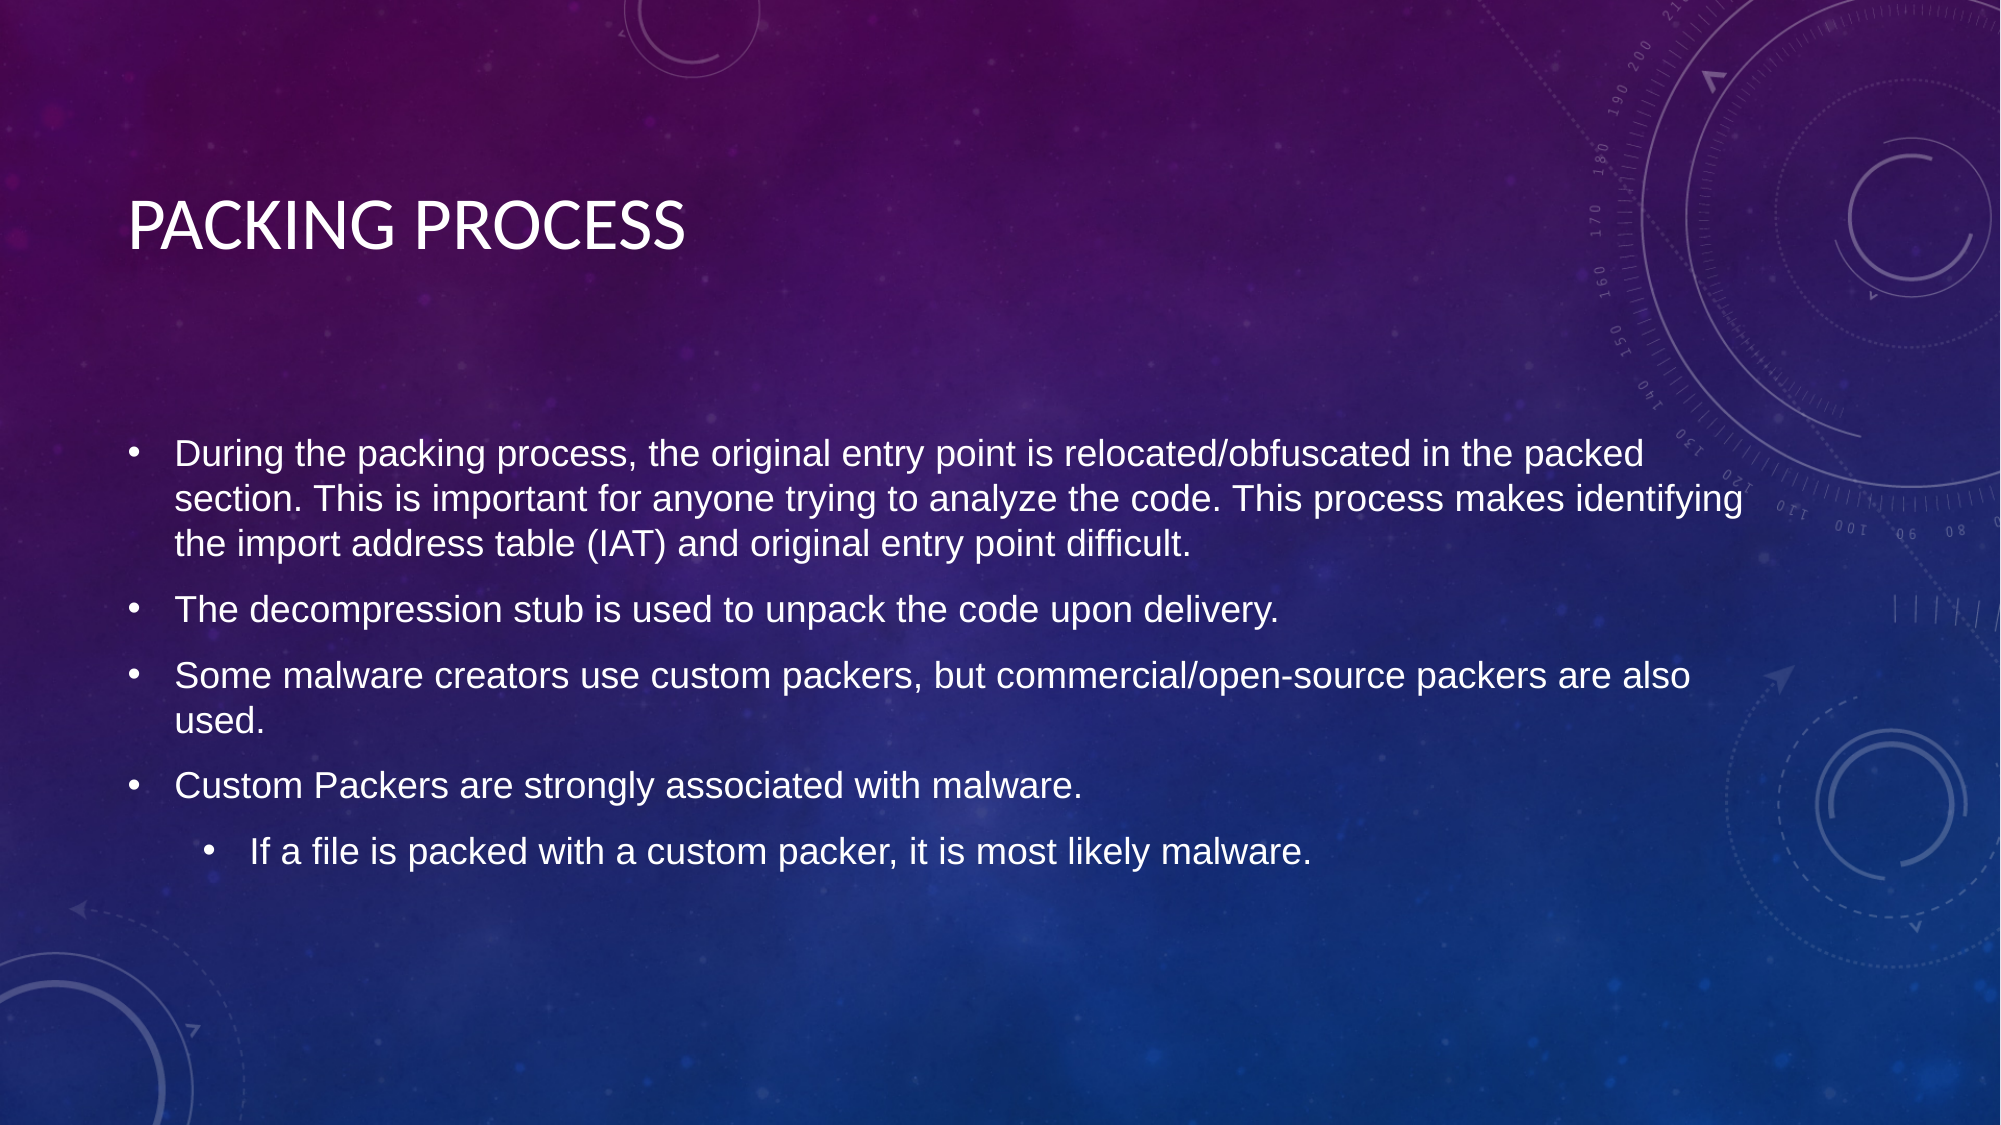

# Packing Process
During the packing process, the original entry point is relocated/obfuscated in the packed section. This is important for anyone trying to analyze the code. This process makes identifying the import address table (IAT) and original entry point difficult.
The decompression stub is used to unpack the code upon delivery.
Some malware creators use custom packers, but commercial/open-source packers are also used.
Custom Packers are strongly associated with malware.
If a file is packed with a custom packer, it is most likely malware.